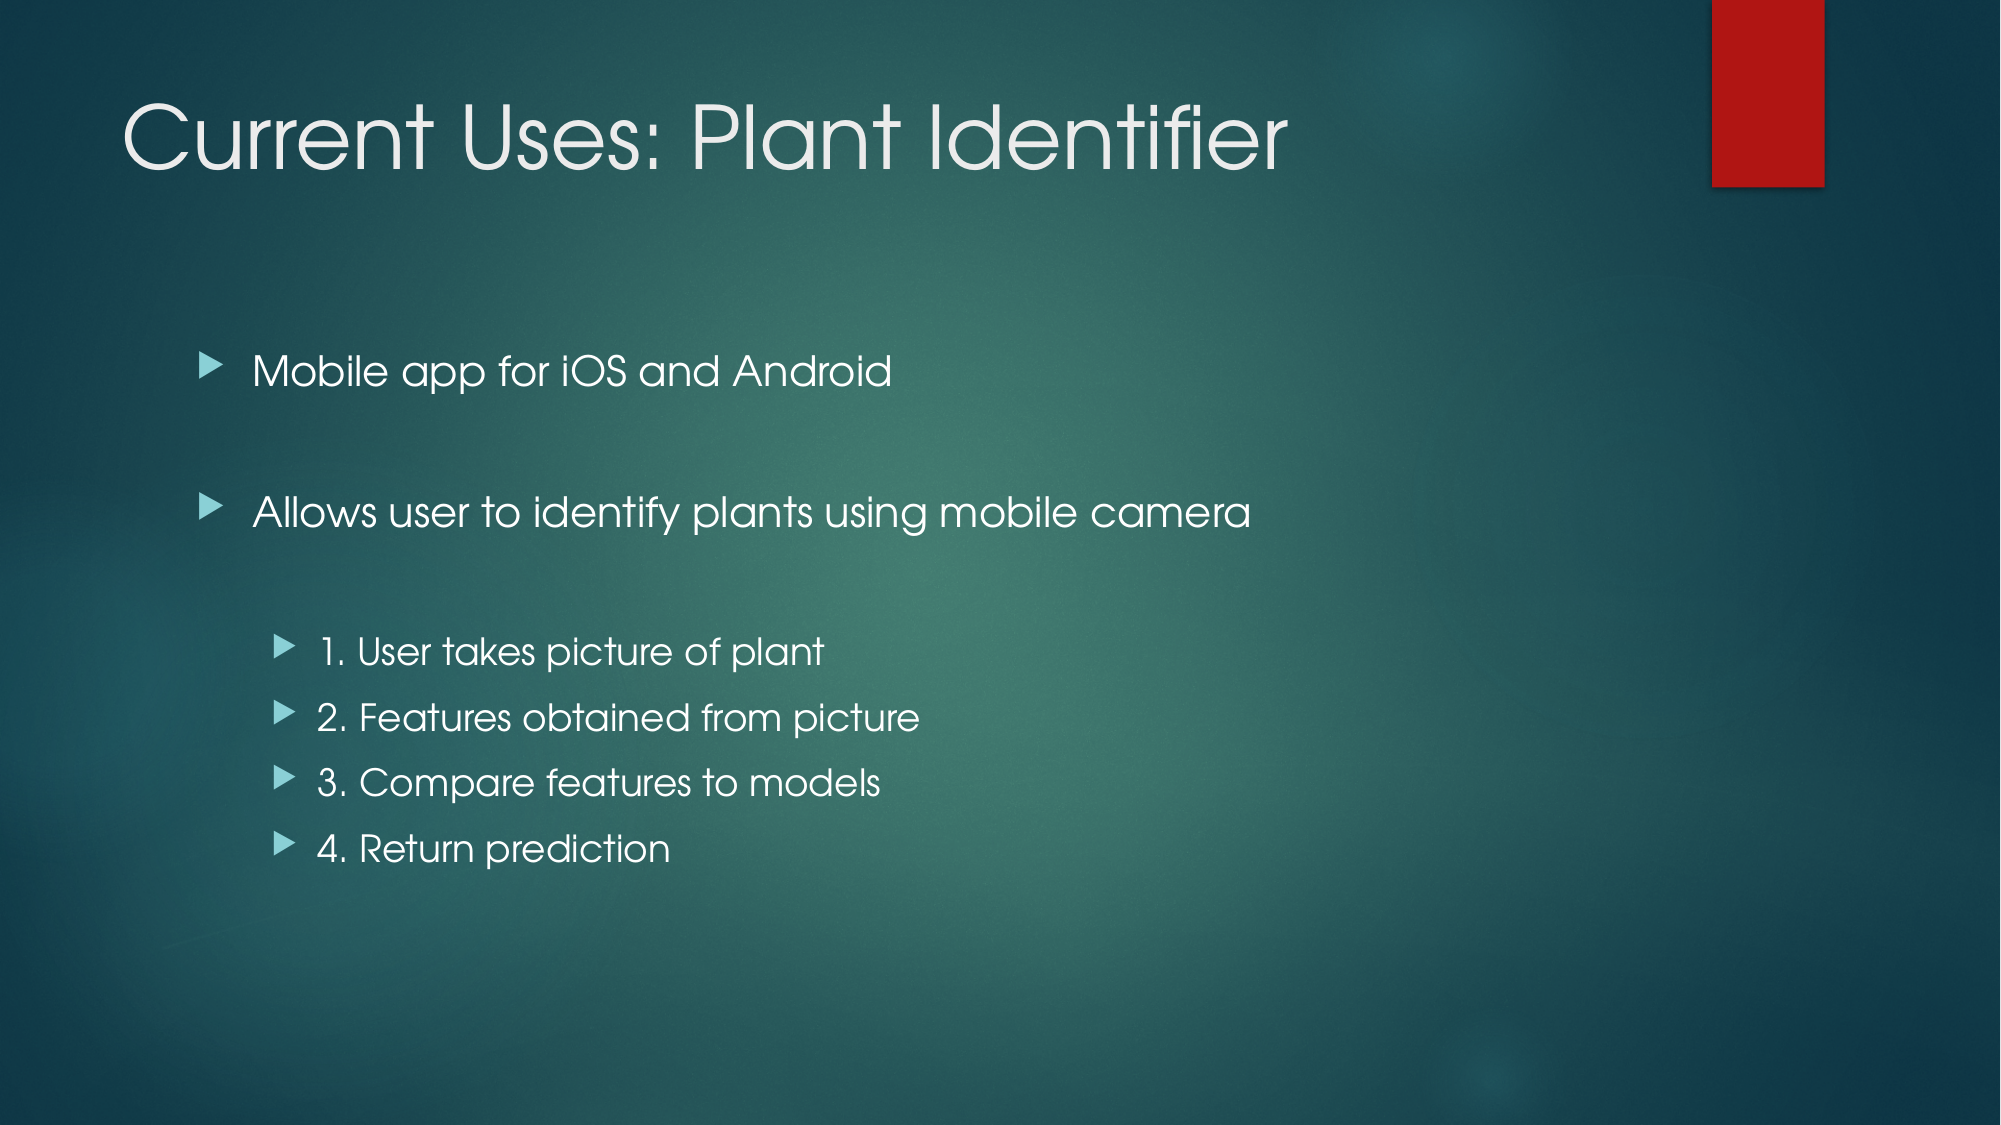

# Current Uses: Plant Identifier
Mobile app for iOS and Android

Allows user to identify plants using mobile camera

1. User takes picture of plant
2. Features obtained from picture
3. Compare features to models
4. Return prediction